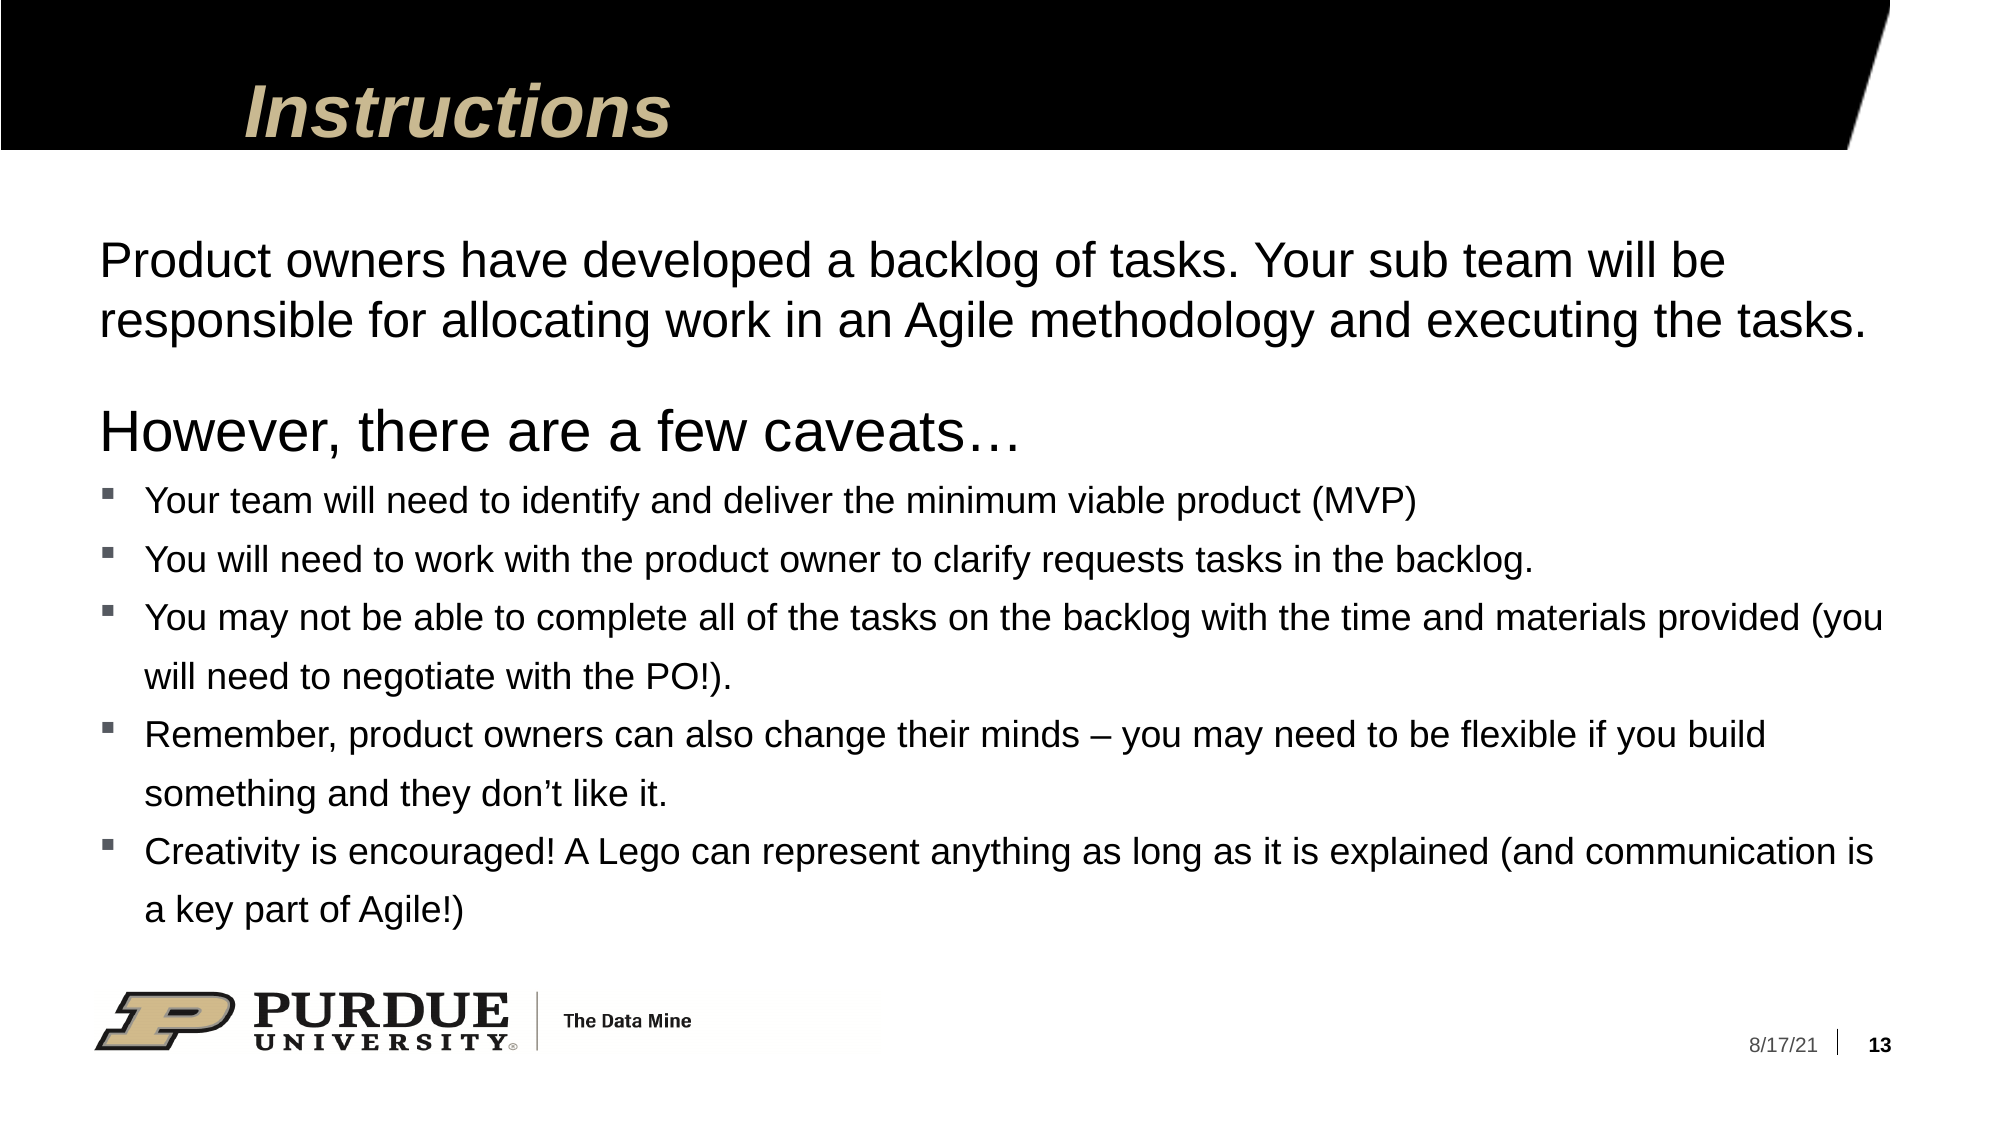

# Instructions
Product owners have developed a backlog of tasks. Your sub team will be responsible for allocating work in an Agile methodology and executing the tasks.

However, there are a few caveats…
Your team will need to identify and deliver the minimum viable product (MVP)
You will need to work with the product owner to clarify requests tasks in the backlog.
You may not be able to complete all of the tasks on the backlog with the time and materials provided (you will need to negotiate with the PO!).
Remember, product owners can also change their minds – you may need to be flexible if you build something and they don’t like it.
Creativity is encouraged! A Lego can represent anything as long as it is explained (and communication is a key part of Agile!)

13
8/17/21